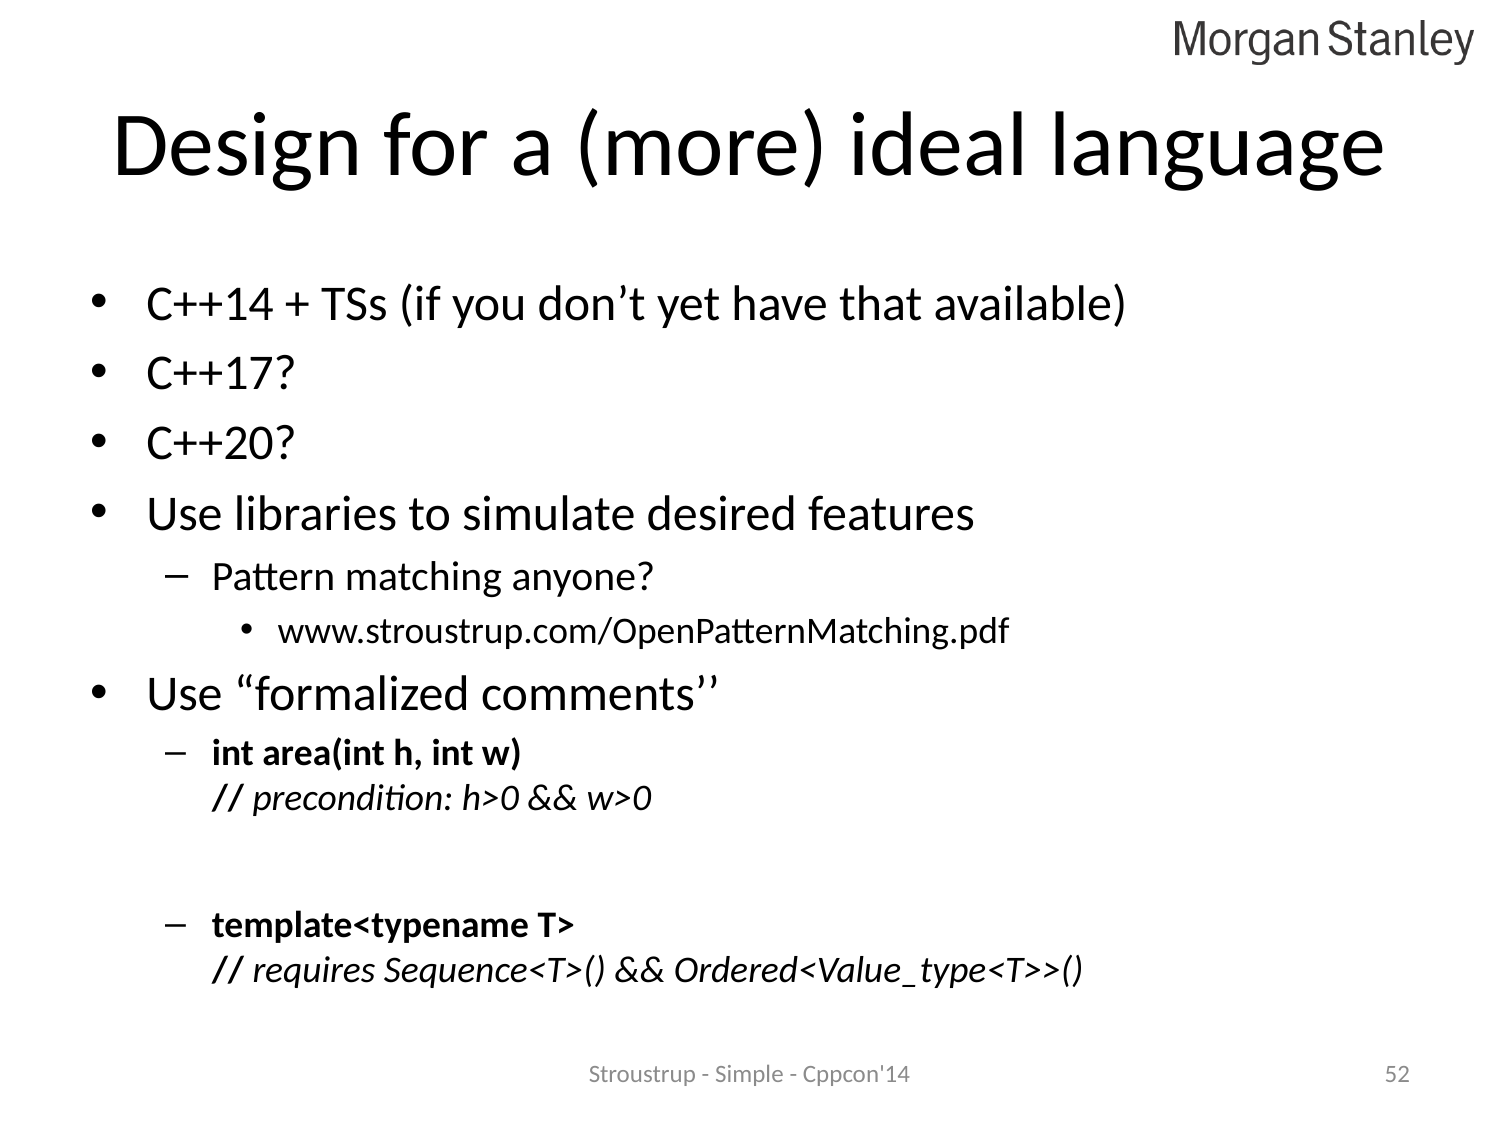

# Design for a (more) ideal language
C++14 + TSs (if you don’t yet have that available)
C++17?
C++20?
Use libraries to simulate desired features
Pattern matching anyone?
www.stroustrup.com/OpenPatternMatching.pdf
Use “formalized comments’’
int area(int h, int w)
// precondition: h>0 && w>0

template<typename T>
// requires Sequence<T>() && Ordered<Value_type<T>>()

Stroustrup - Simple - Cppcon'14
52